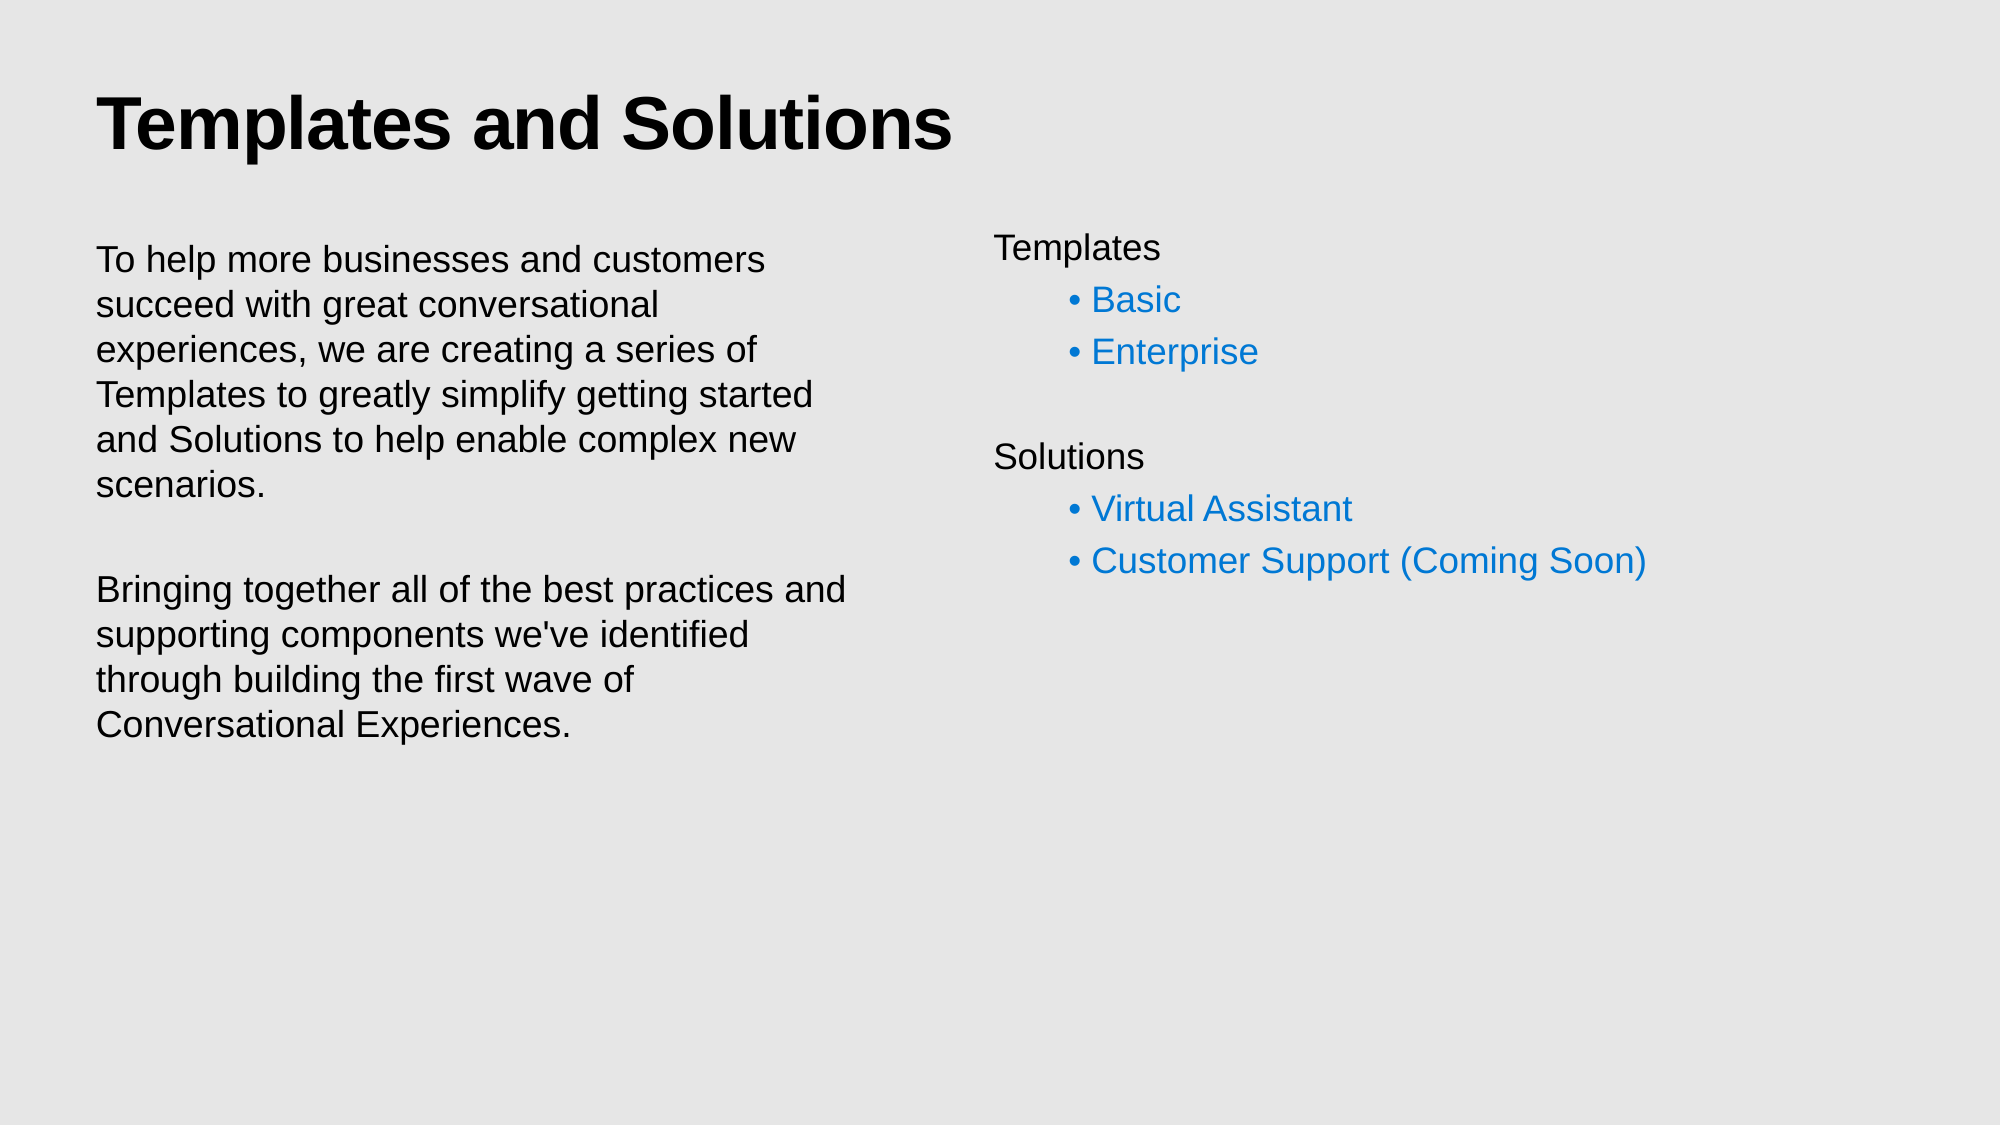

# Templates and Solutions
Templates
• Basic
• Enterprise

Solutions
• Virtual Assistant
• Customer Support (Coming Soon)
To help more businesses and customers succeed with great conversational experiences, we are creating a series of Templates to greatly simplify getting started and Solutions to help enable complex new scenarios.

Bringing together all of the best practices and supporting components we've identified through building the first wave of Conversational Experiences.